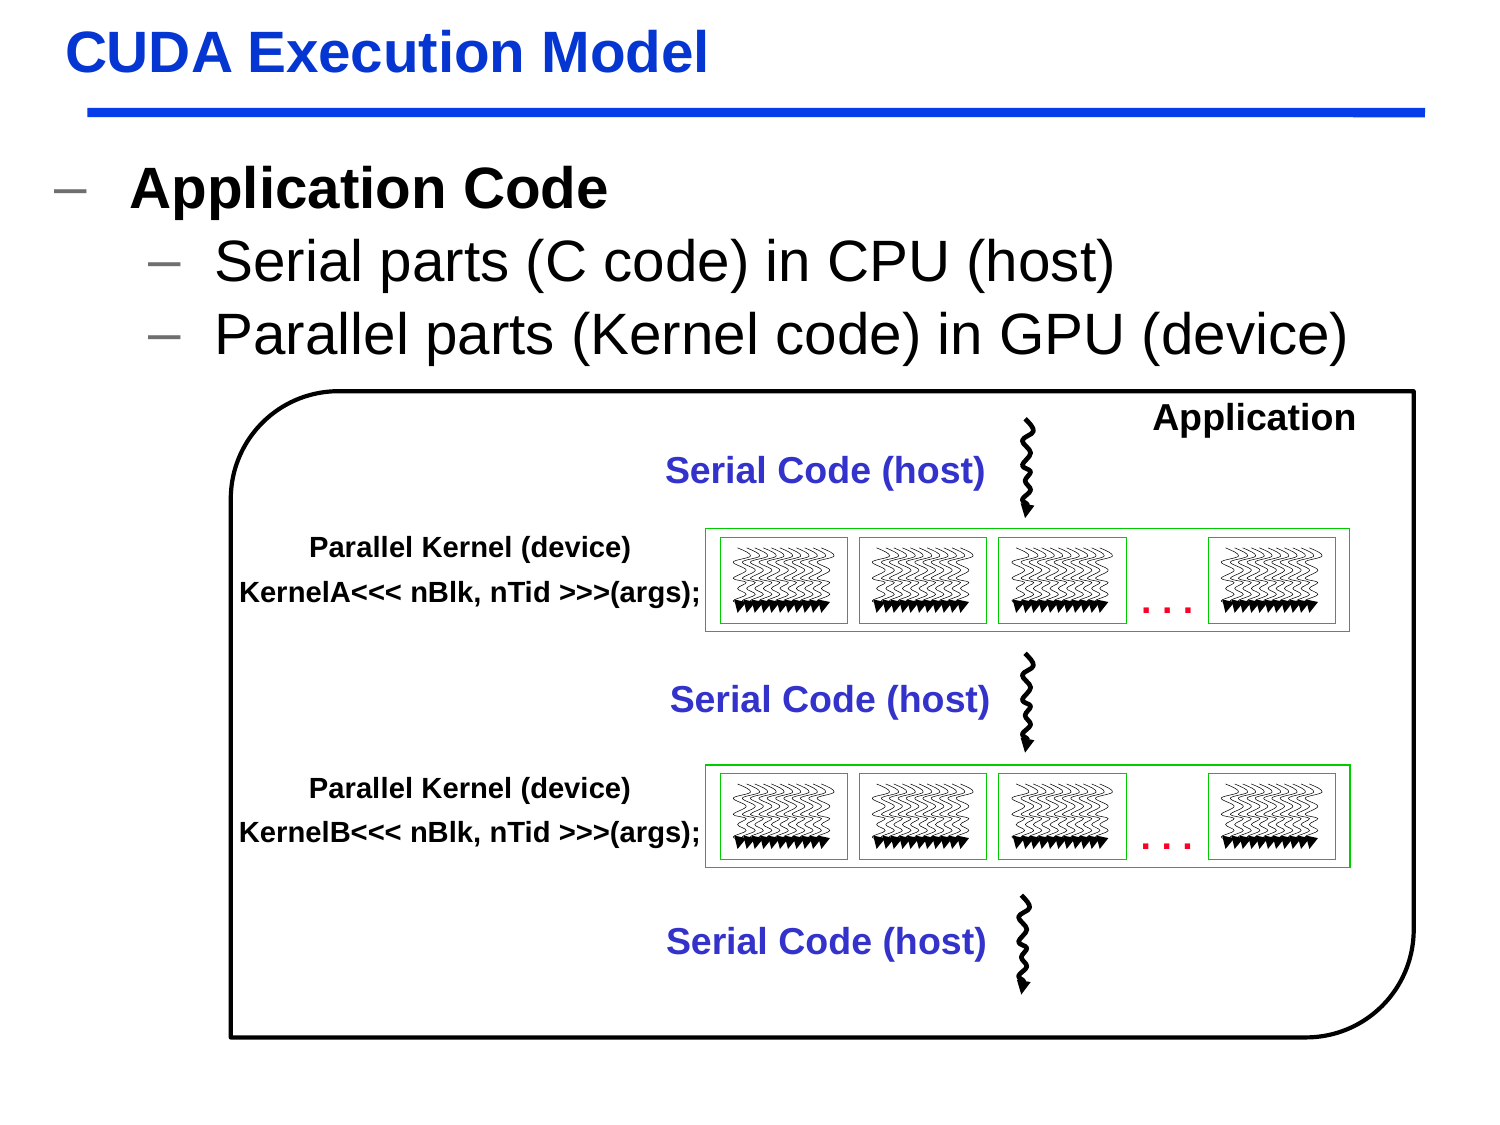

# CUDA Execution Model
Application Code
Serial parts (C code) in CPU (host)
Parallel parts (Kernel code) in GPU (device)
Application

Serial Code (host)‏
Parallel Kernel (device)‏
KernelA<<< nBlk, nTid >>>(args);

. . .

Serial Code (host)‏
Parallel Kernel (device)‏
KernelB<<< nBlk, nTid >>>(args);

. . .

Serial Code (host)‏